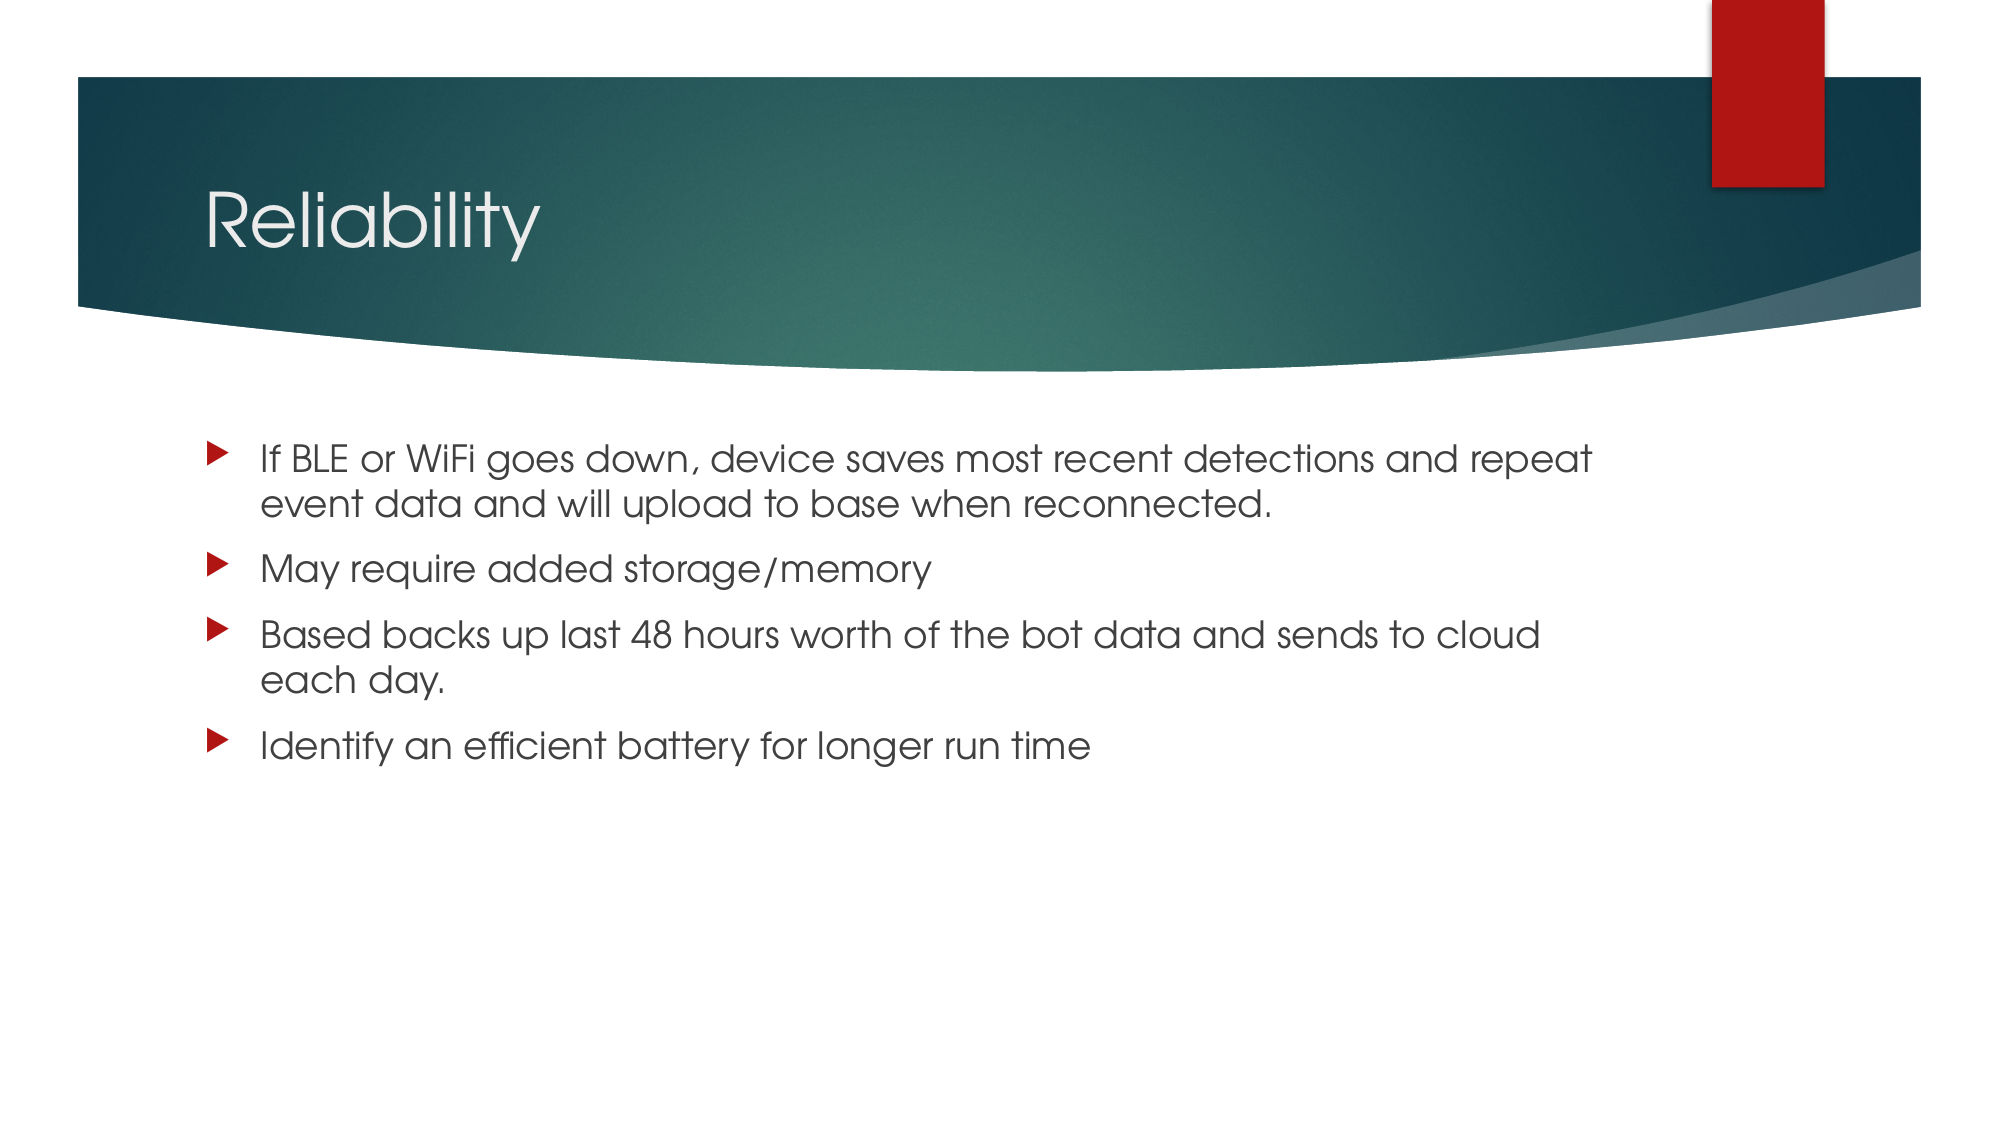

# Reliability
If BLE or WiFi goes down, device saves most recent detections and repeat event data and will upload to base when reconnected.
May require added storage/memory
Based backs up last 48 hours worth of the bot data and sends to cloud each day.
Identify an efficient battery for longer run time